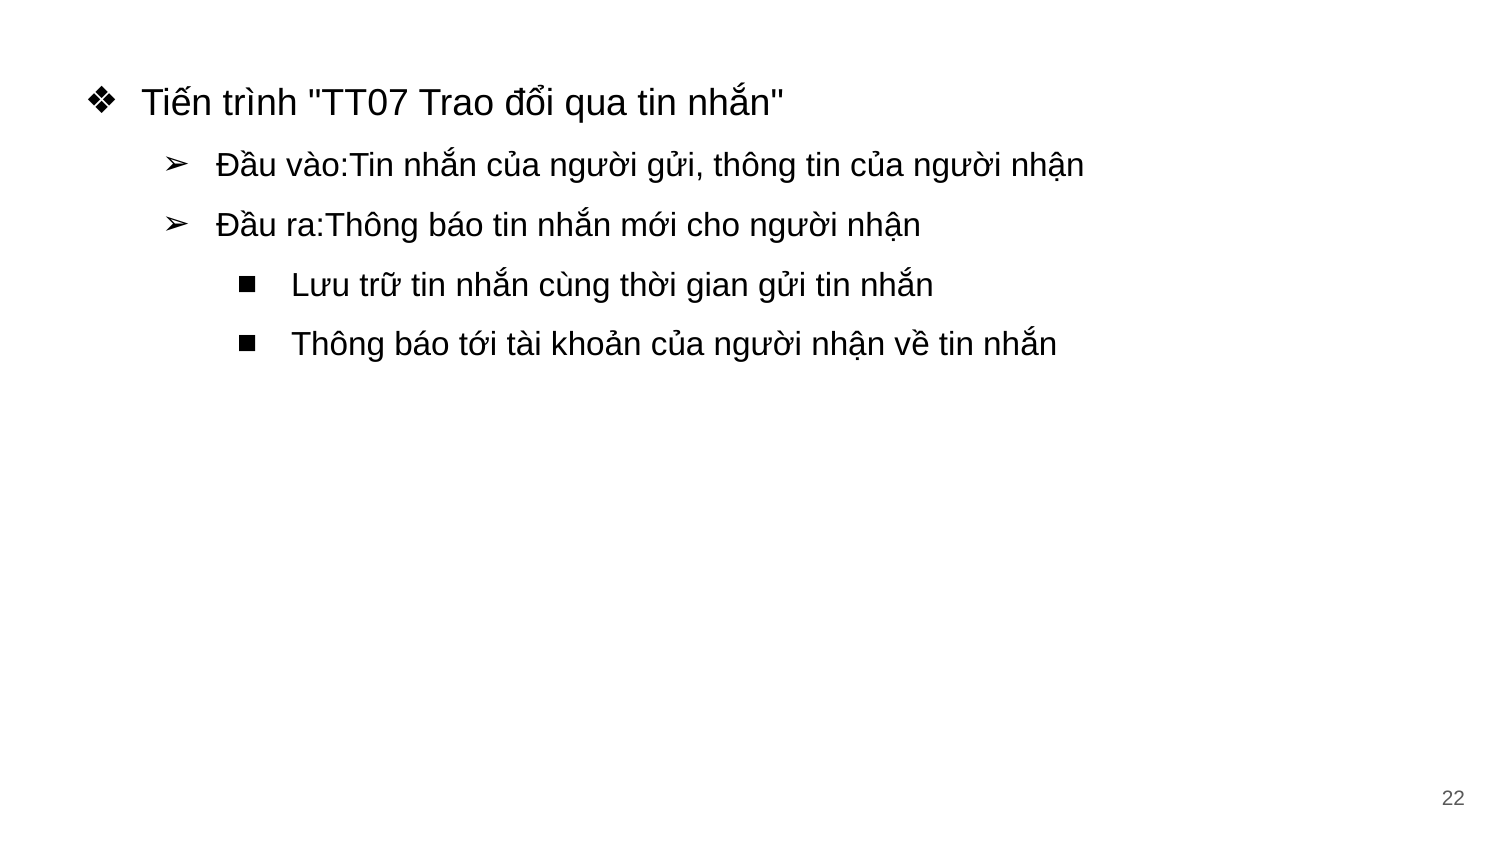

Tiến trình "TT07 Trao đổi qua tin nhắn"
Đầu vào:Tin nhắn của người gửi, thông tin của người nhận
Đầu ra:Thông báo tin nhắn mới cho người nhận
Lưu trữ tin nhắn cùng thời gian gửi tin nhắn
Thông báo tới tài khoản của người nhận về tin nhắn

22